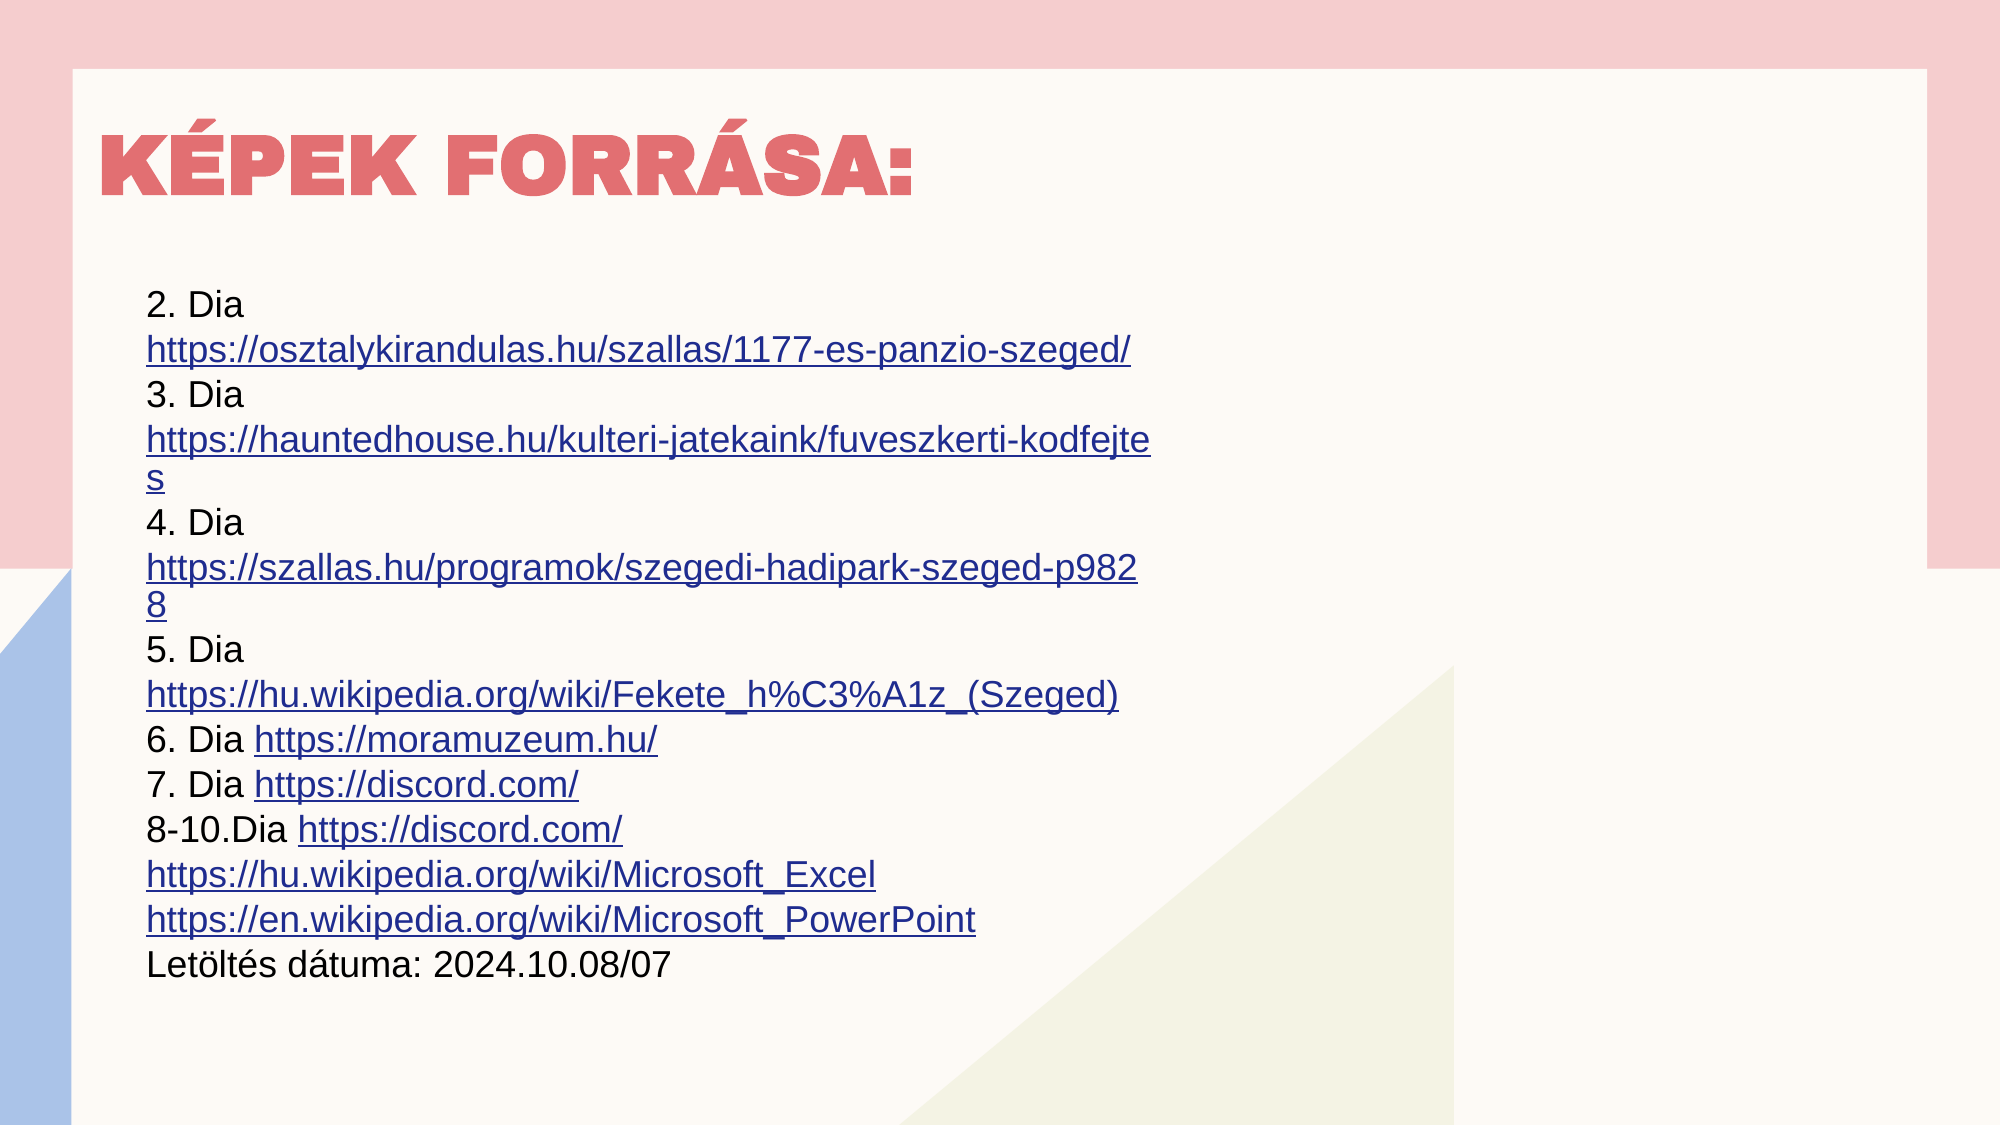

# Képek forrása:
2. Dia https://osztalykirandulas.hu/szallas/1177-es-panzio-szeged/
3. Dia https://hauntedhouse.hu/kulteri-jatekaink/fuveszkerti-kodfejtes
4. Dia https://szallas.hu/programok/szegedi-hadipark-szeged-p9828
5. Dia https://hu.wikipedia.org/wiki/Fekete_h%C3%A1z_(Szeged)
6. Dia https://moramuzeum.hu/
7. Dia https://discord.com/
8-10.Dia https://discord.com/ https://hu.wikipedia.org/wiki/Microsoft_Excel https://en.wikipedia.org/wiki/Microsoft_PowerPoint
Letöltés dátuma: 2024.10.08/07